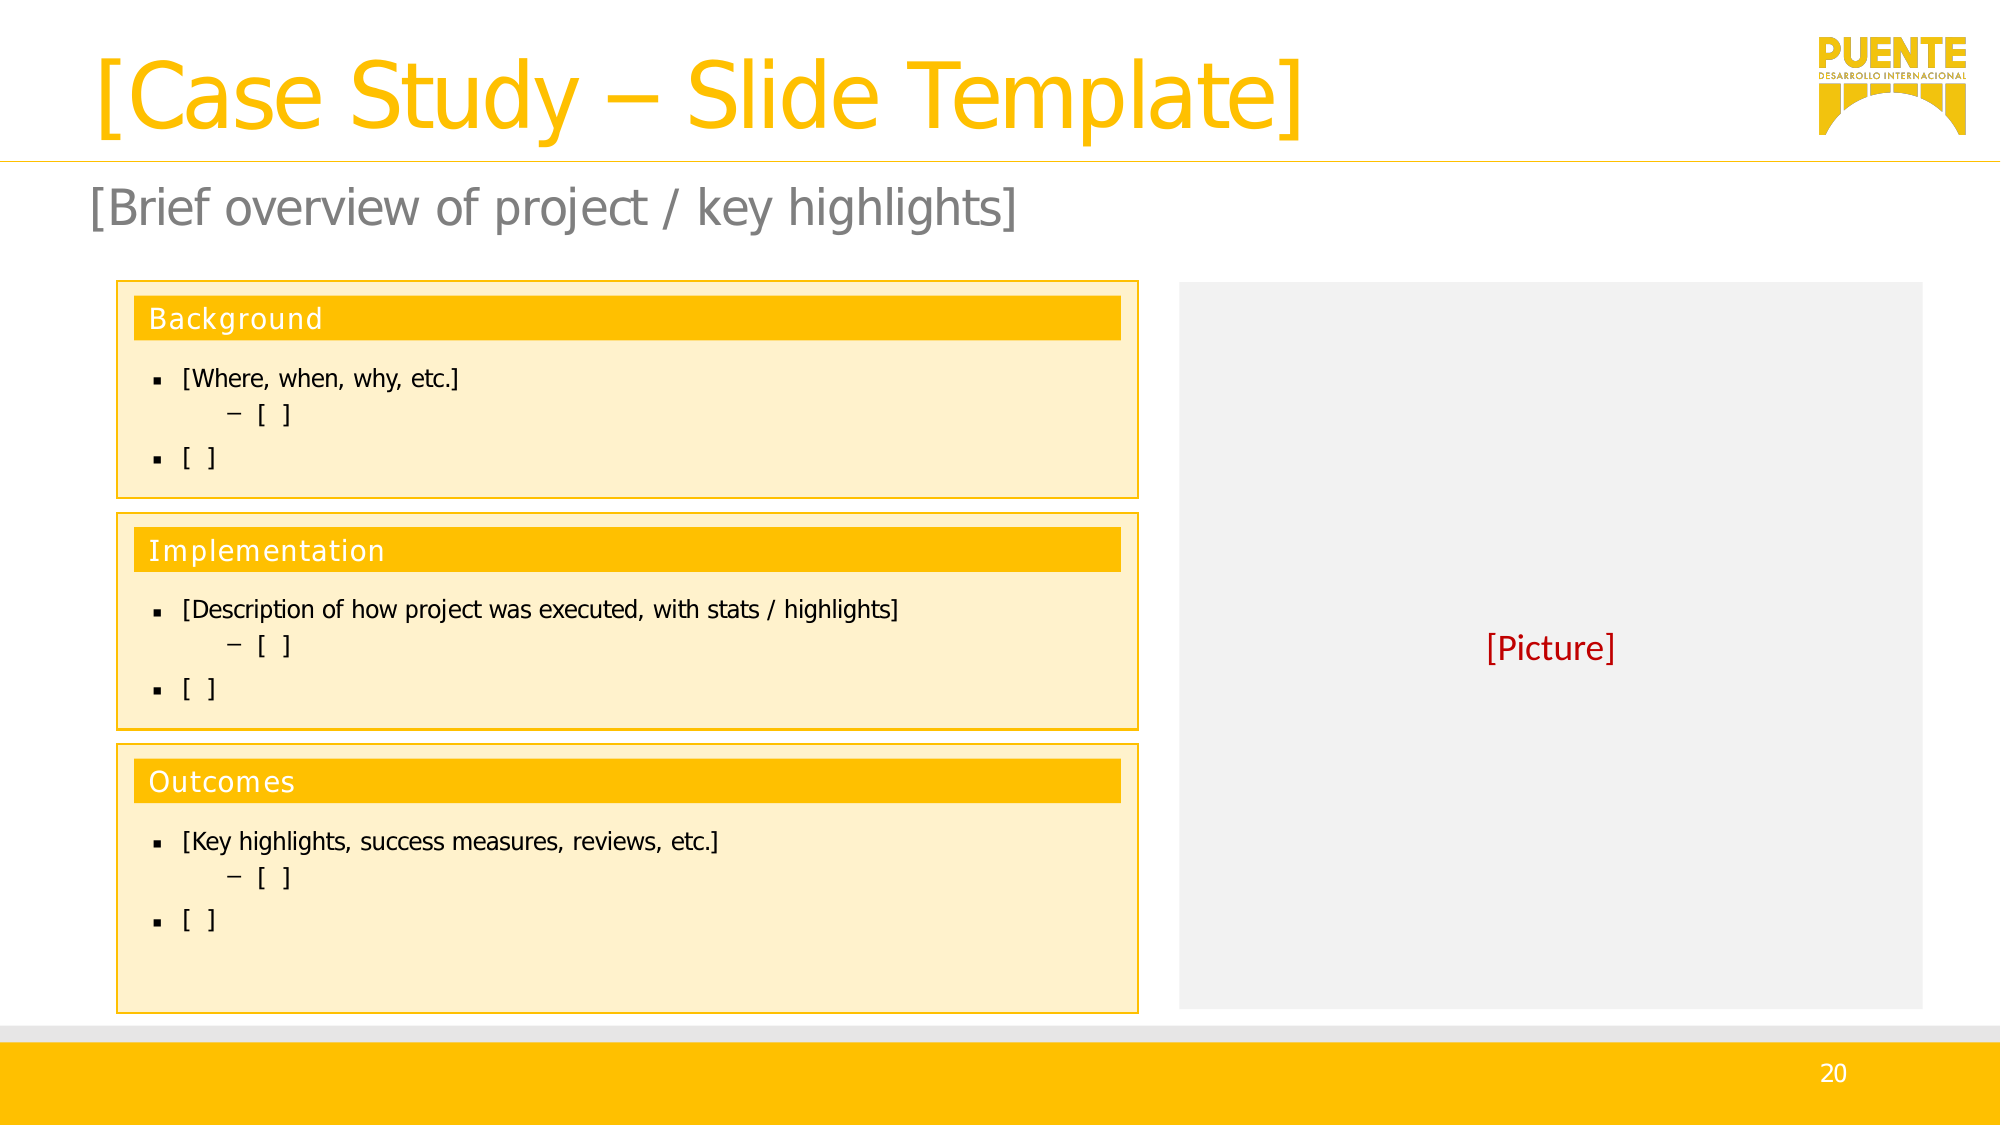

# [Case Study – Slide Template]
[Brief overview of project / key highlights]

[Picture]
Background
[Where, when, why, etc.]
[  ]
[  ]

Implementation
[Description of how project was executed, with stats / highlights]
[  ]
[  ]

Outcomes
[Key highlights, success measures, reviews, etc.]
[  ]
[  ]
20